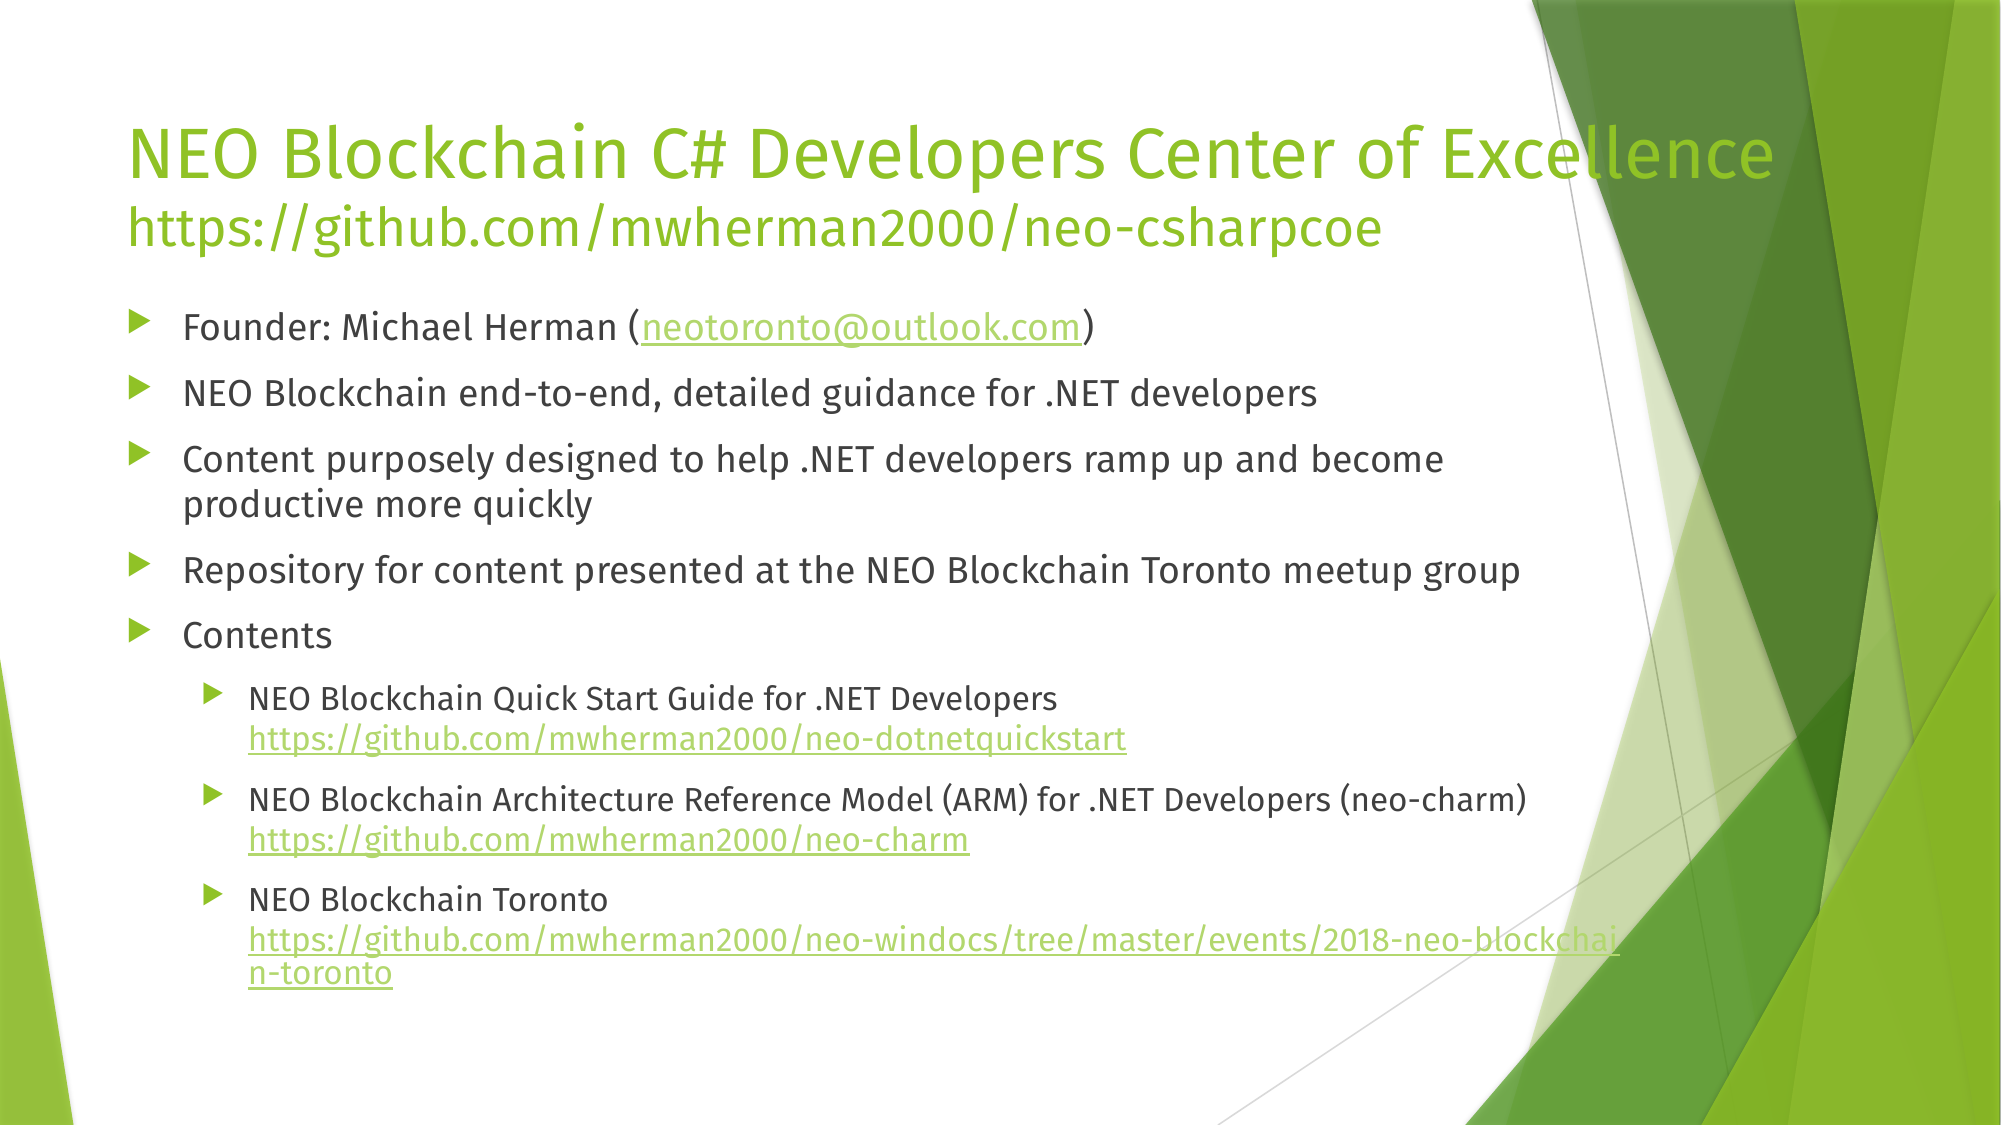

# NEO Blockchain C# Developers Center of Excellence https://github.com/mwherman2000/neo-csharpcoe
Founder: Michael Herman (neotoronto@outlook.com)
NEO Blockchain end-to-end, detailed guidance for .NET developers
Content purposely designed to help .NET developers ramp up and become productive more quickly
Repository for content presented at the NEO Blockchain Toronto meetup group
Contents
NEO Blockchain Quick Start Guide for .NET Developers
https://github.com/mwherman2000/neo-dotnetquickstart
NEO Blockchain Architecture Reference Model (ARM) for .NET Developers (neo-charm)
https://github.com/mwherman2000/neo-charm
NEO Blockchain Toronto
https://github.com/mwherman2000/neo-windocs/tree/master/events/2018-neo-blockchain-toronto